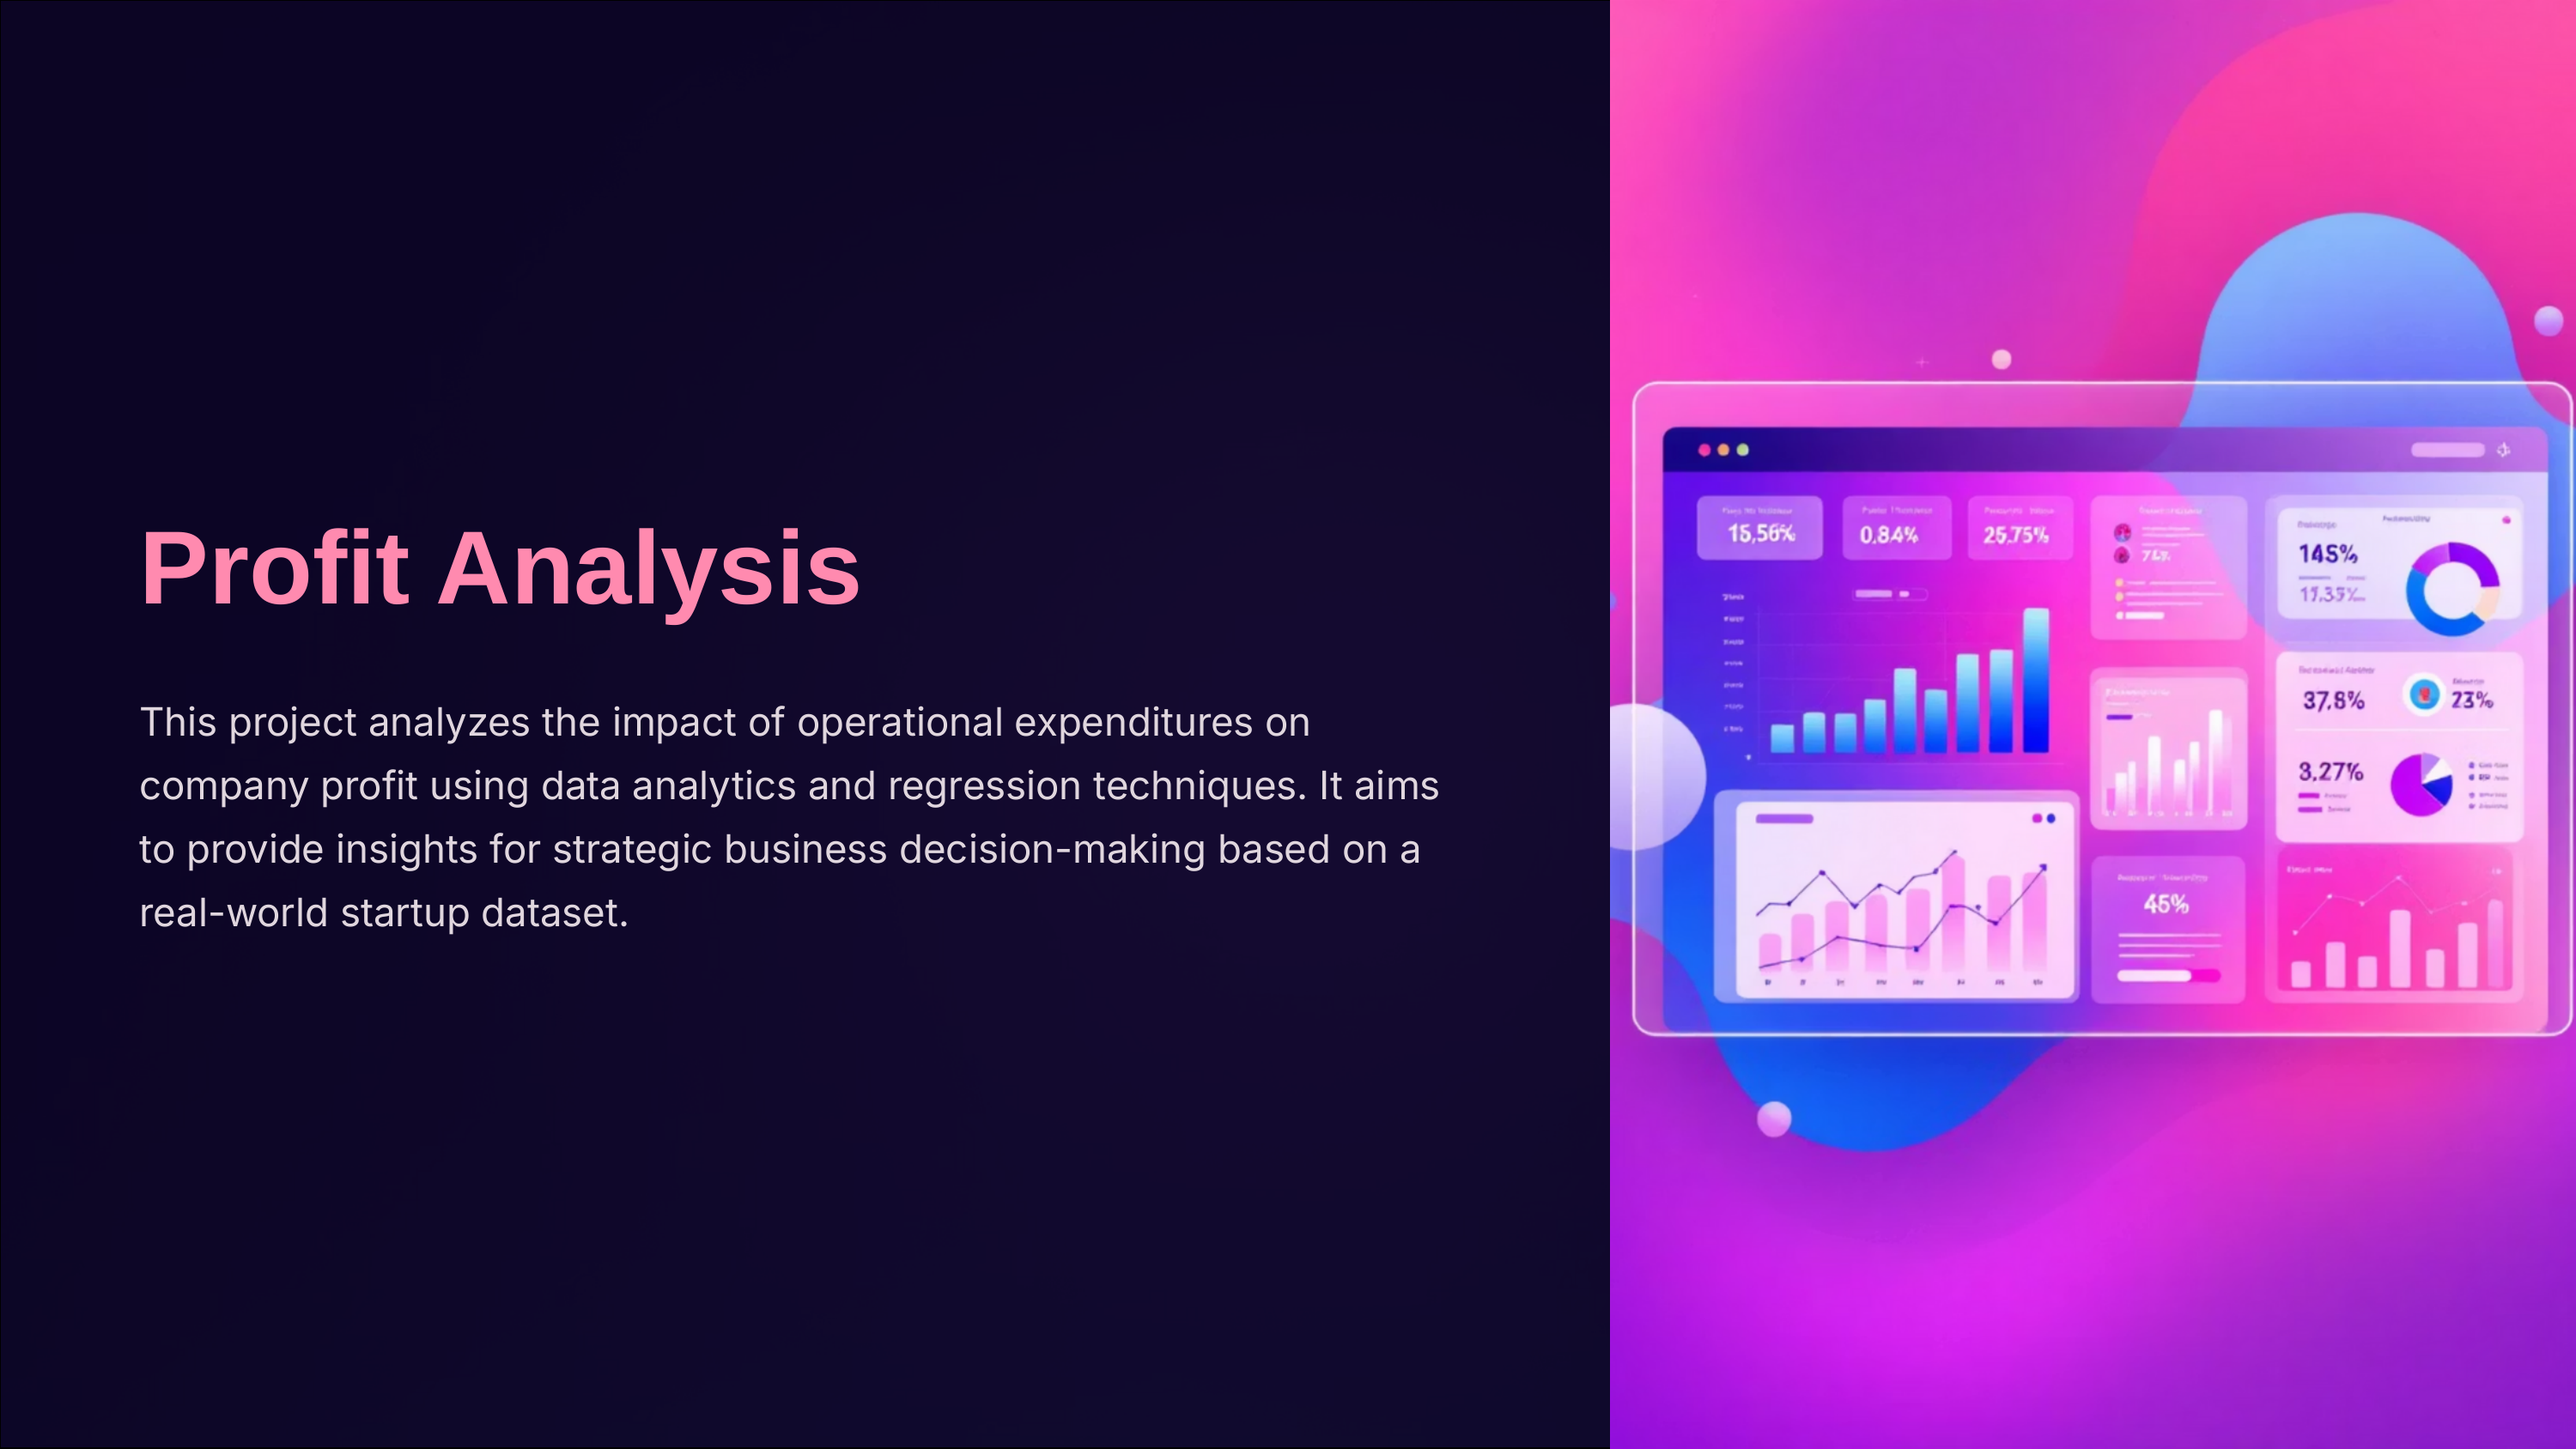

Profit Analysis
This project analyzes the impact of operational expenditures on company profit using data analytics and regression techniques. It aims to provide insights for strategic business decision-making based on a real-world startup dataset.